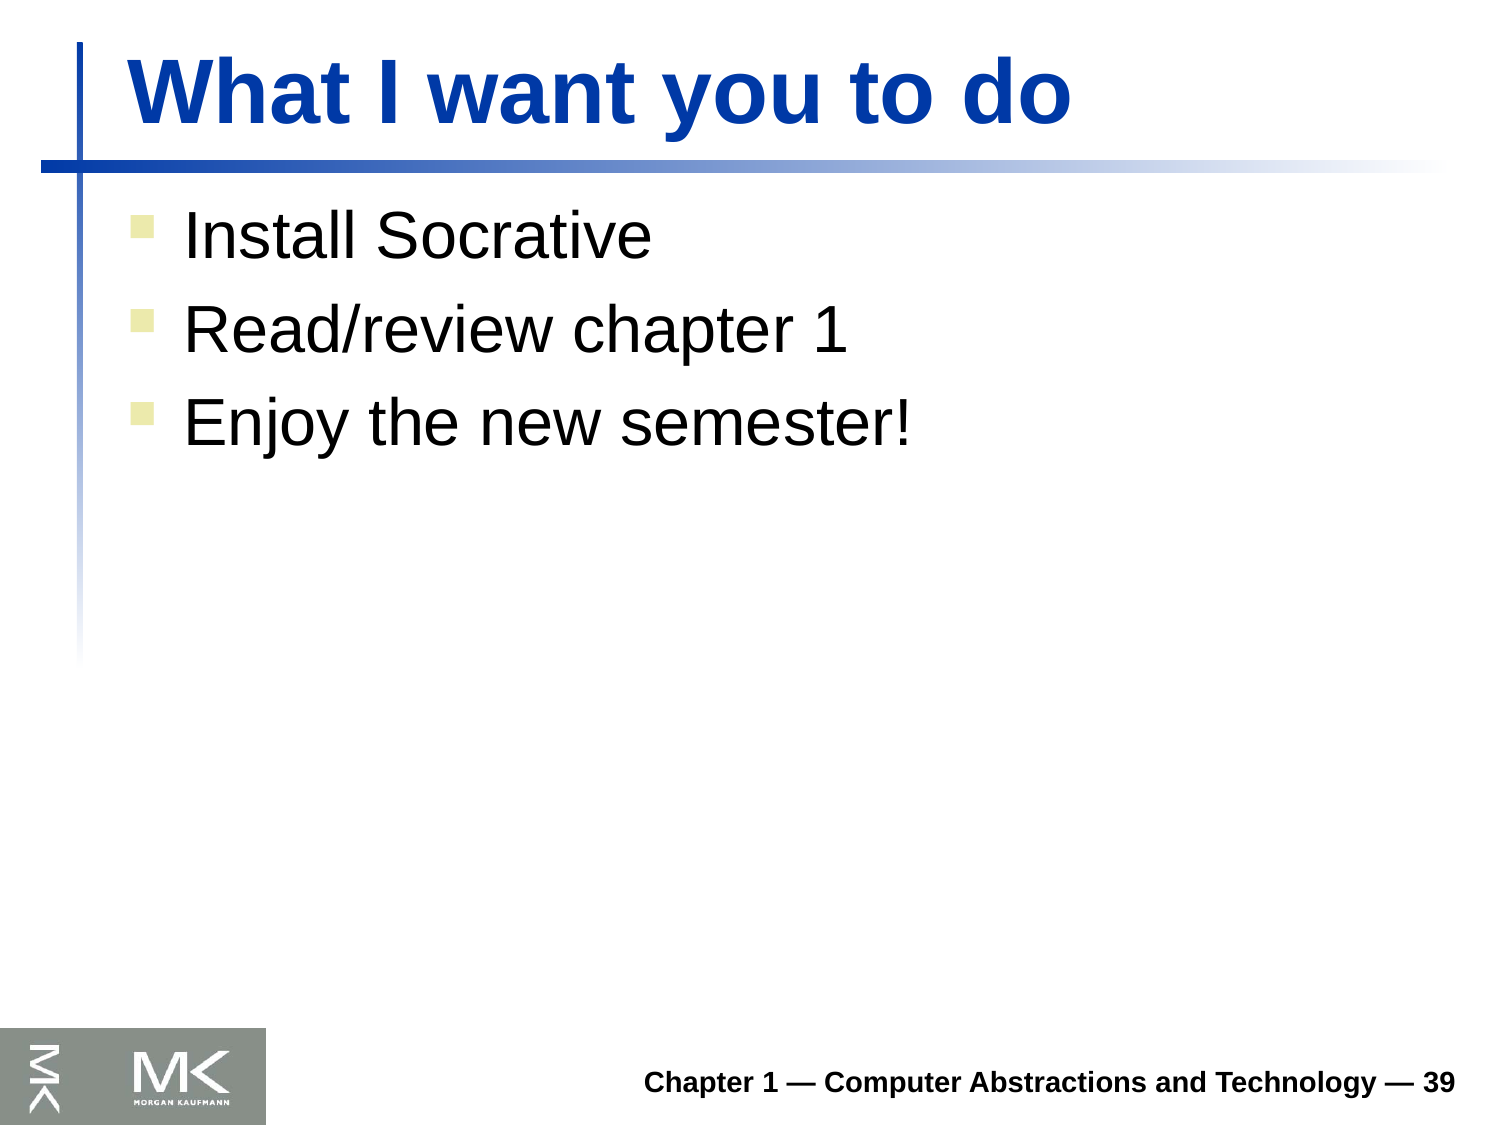

# What I want you to do
Install Socrative
Read/review chapter 1
Enjoy the new semester!
Chapter 1 — Computer Abstractions and Technology — 39